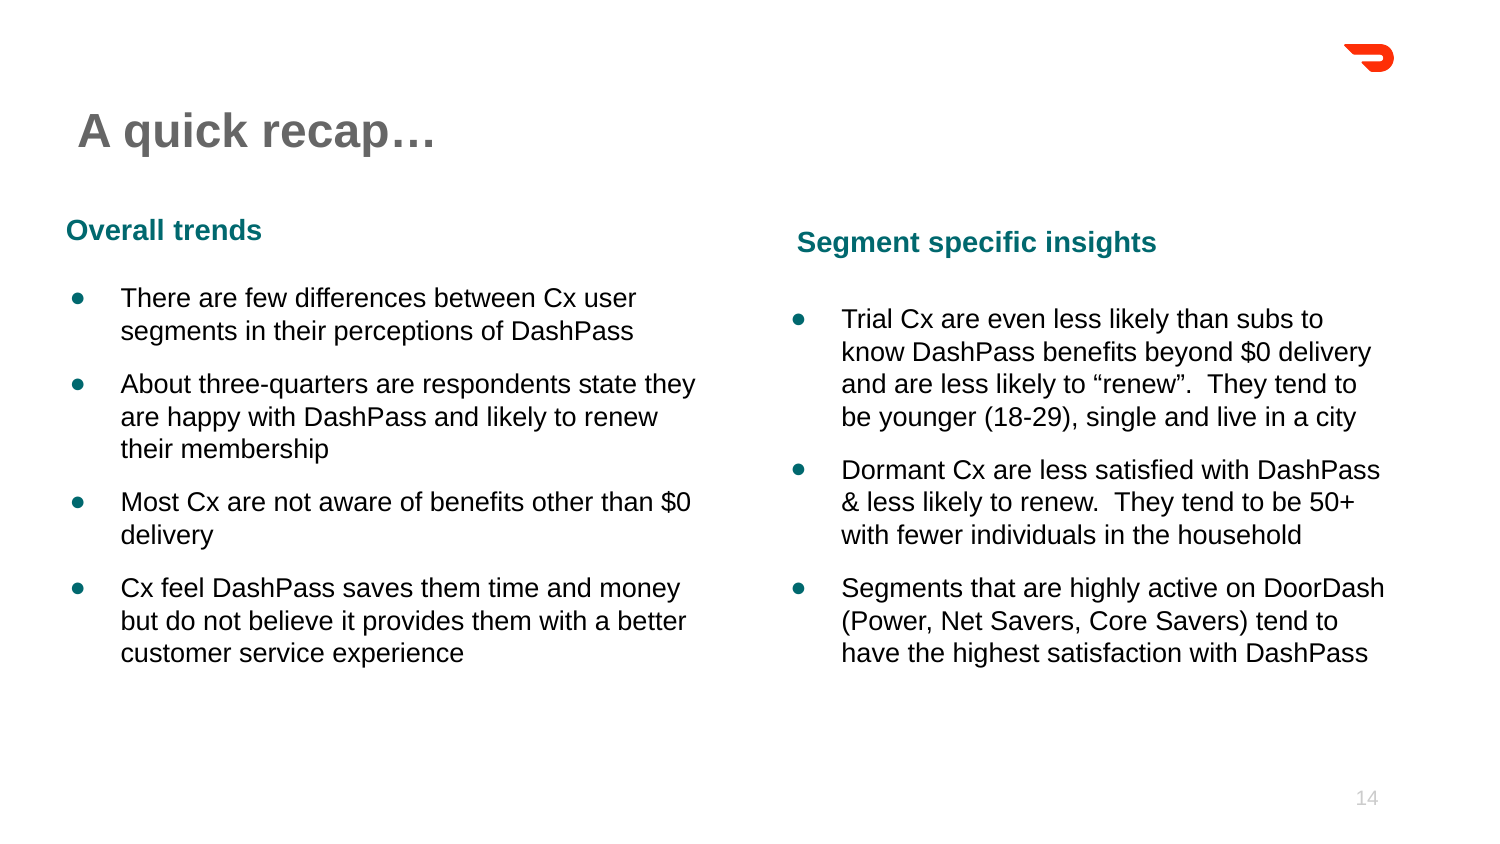

A quick recap…
Overall trends
Segment specific insights
There are few differences between Cx user segments in their perceptions of DashPass
About three-quarters are respondents state they are happy with DashPass and likely to renew their membership
Most Cx are not aware of benefits other than $0 delivery
Cx feel DashPass saves them time and money but do not believe it provides them with a better customer service experience
Trial Cx are even less likely than subs to know DashPass benefits beyond $0 delivery and are less likely to “renew”.  They tend to be younger (18-29), single and live in a city
Dormant Cx are less satisfied with DashPass & less likely to renew.  They tend to be 50+ with fewer individuals in the household
Segments that are highly active on DoorDash (Power, Net Savers, Core Savers) tend to have the highest satisfaction with DashPass
14